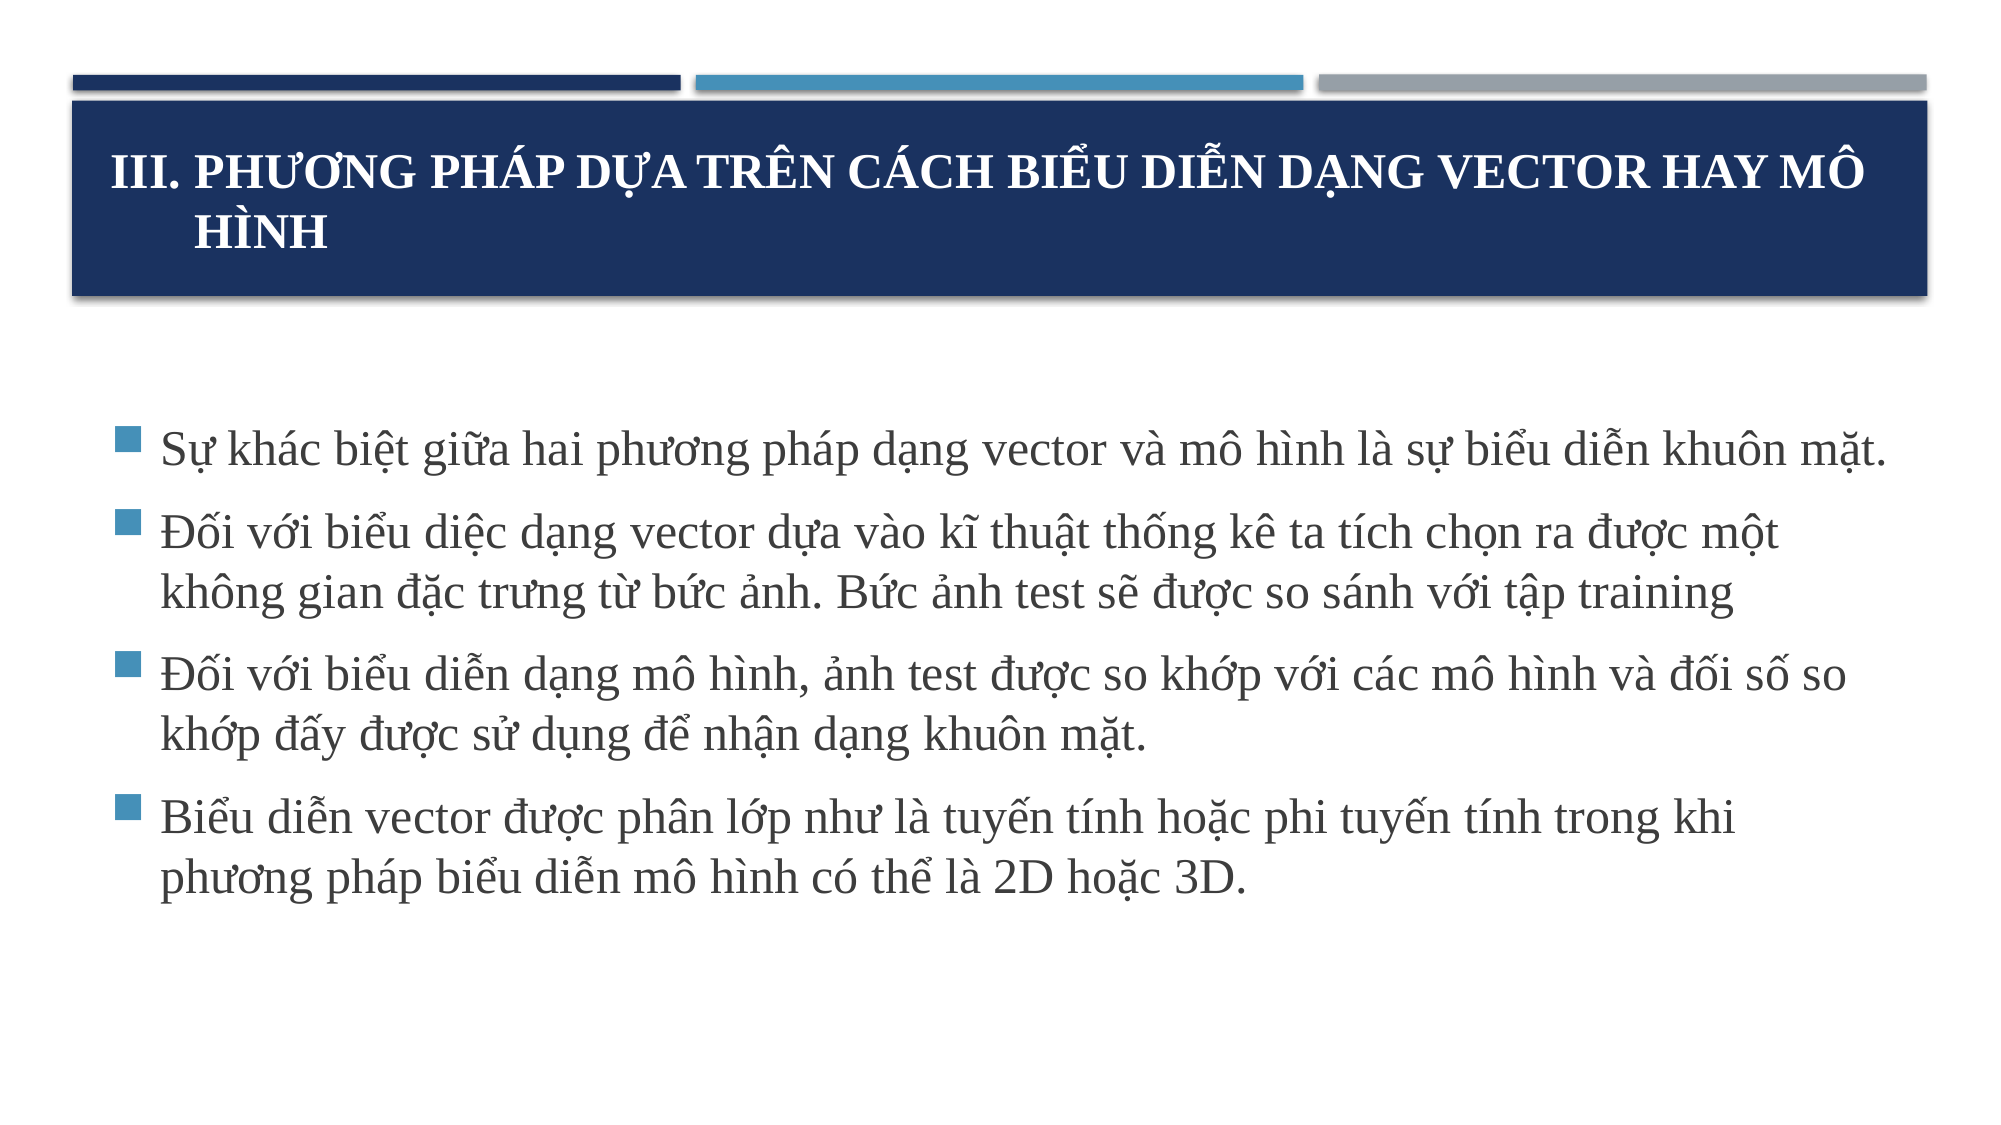

# Phương pháp dựa trên cách biểu diễn dạng vector hay mô hình
Sự khác biệt giữa hai phương pháp dạng vector và mô hình là sự biểu diễn khuôn mặt.
Đối với biểu diệc dạng vector dựa vào kĩ thuật thống kê ta tích chọn ra được một không gian đặc trưng từ bức ảnh. Bức ảnh test sẽ được so sánh với tập training
Đối với biểu diễn dạng mô hình, ảnh test được so khớp với các mô hình và đối số so khớp đấy được sử dụng để nhận dạng khuôn mặt.
Biểu diễn vector được phân lớp như là tuyến tính hoặc phi tuyến tính trong khi phương pháp biểu diễn mô hình có thể là 2D hoặc 3D.